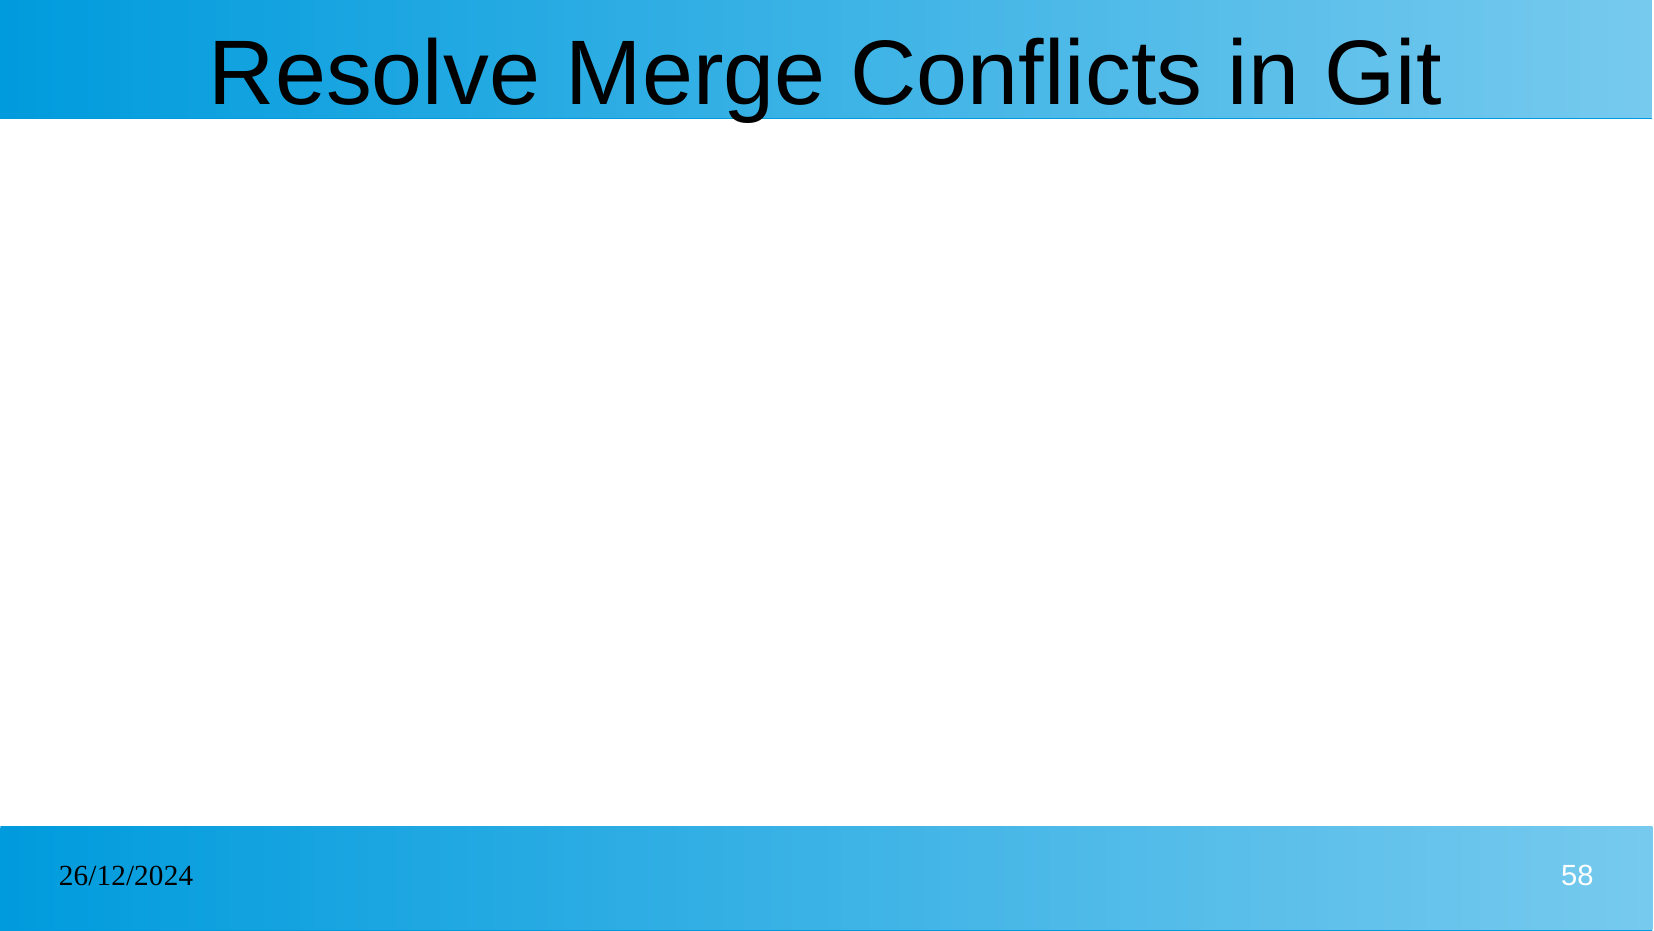

# Resolve Merge Conflicts in Git
26/12/2024
58